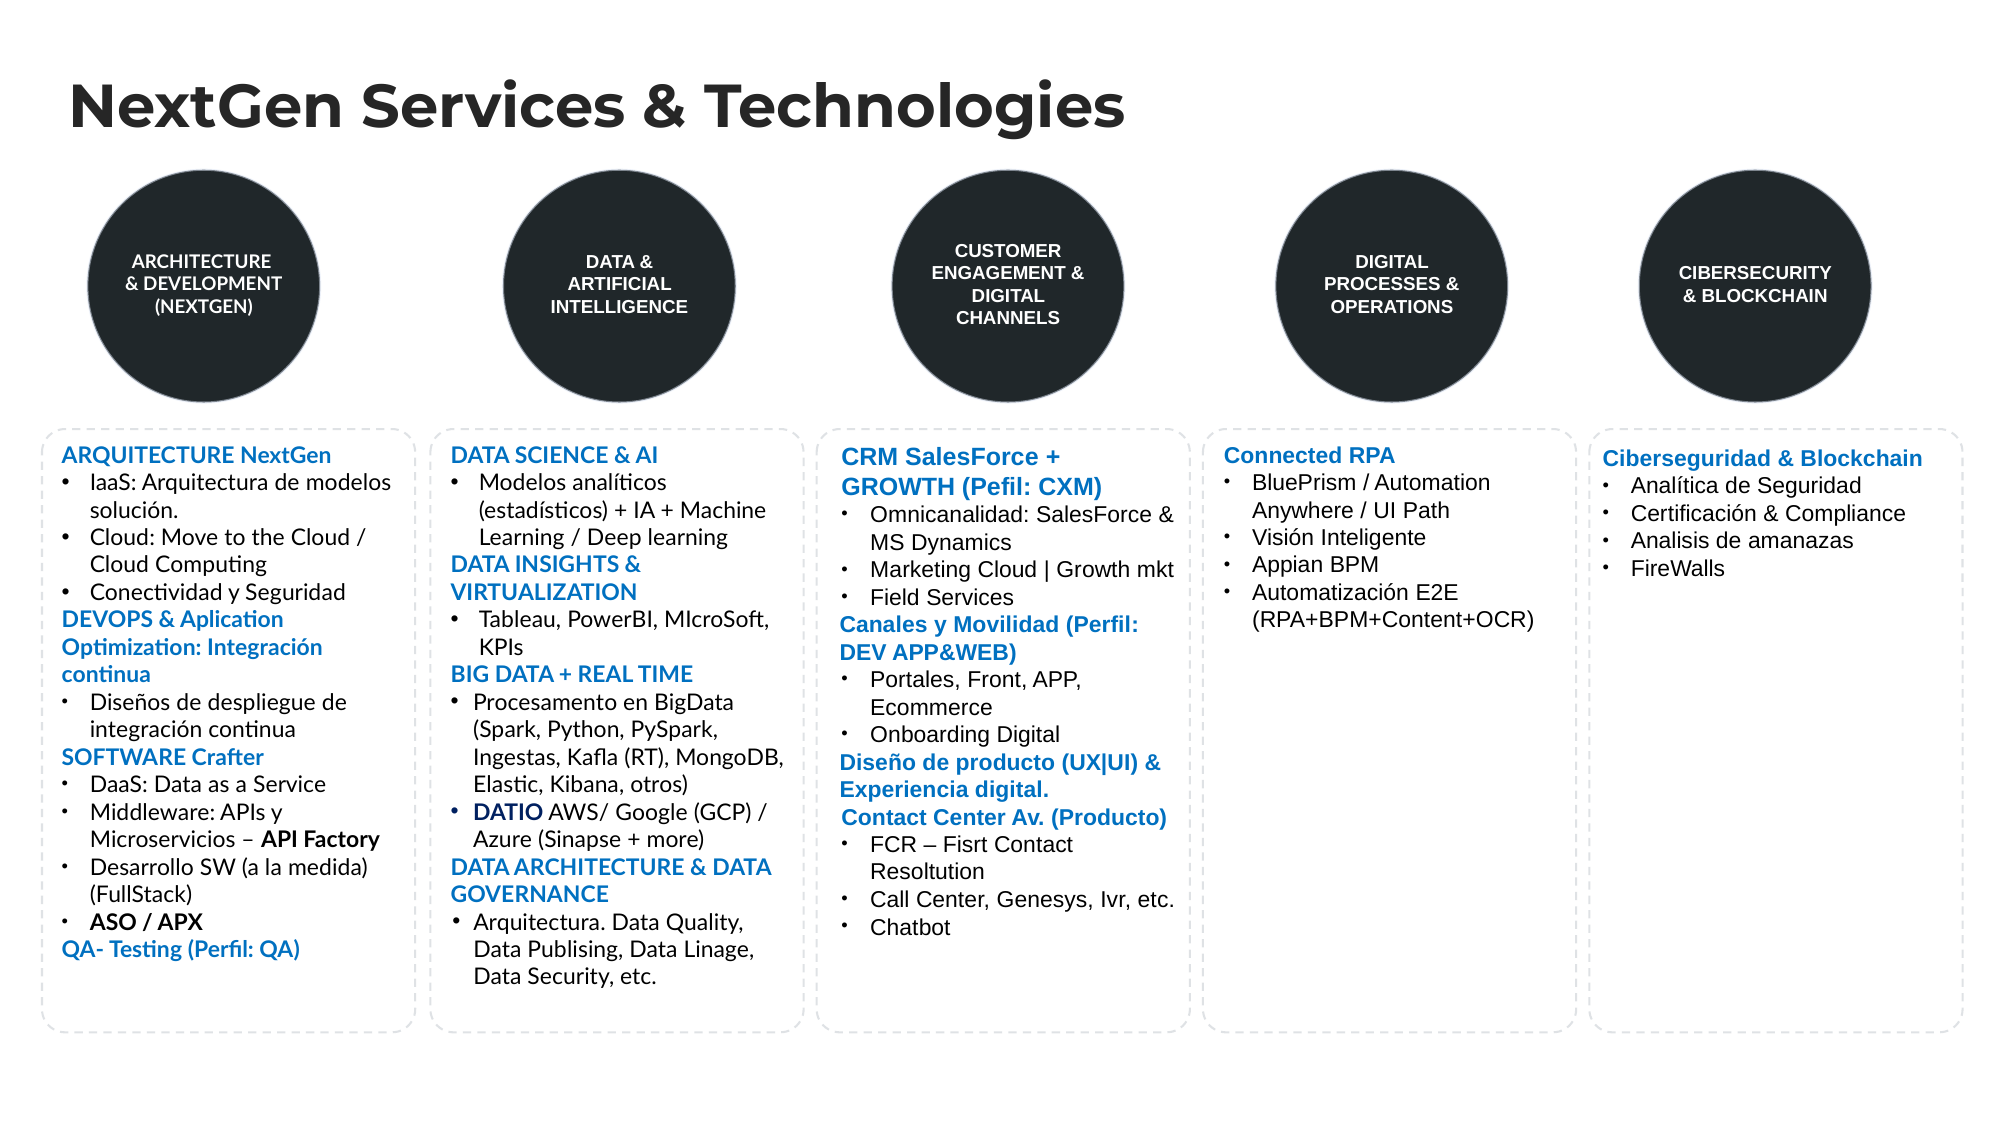

# NextGen Services & Technologies

CUSTOMER ENGAGEMENT & DIGITAL CHANNELS
ARCHITECTURE
& DEVELOPMENT
(NEXTGEN)
DATA & ARTIFICIAL INTELLIGENCE
DIGITAL PROCESSES & OPERATIONS
CIBERSECURITY
& BLOCKCHAIN

ARQUITECTURE NextGen
IaaS: Arquitectura de modelos solución.
Cloud: Move to the Cloud / Cloud Computing
Conectividad y Seguridad
DEVOPS & Aplication Optimization: Integración continua
Diseños de despliegue de integración continua
SOFTWARE Crafter
DaaS: Data as a Service
Middleware: APIs y Microservicios – API Factory
Desarrollo SW (a la medida) (FullStack)
ASO / APX
QA- Testing (Perfil: QA)
DATA SCIENCE & AI
Modelos analíticos (estadísticos) + IA + Machine Learning / Deep learning
DATA INSIGHTS & VIRTUALIZATION
Tableau, PowerBI, MIcroSoft, KPIs
BIG DATA + REAL TIME
Procesamento en BigData (Spark, Python, PySpark, Ingestas, Kafla (RT), MongoDB, Elastic, Kibana, otros)
DATIO AWS/ Google (GCP) / Azure (Sinapse + more)
DATA ARCHITECTURE & DATA GOVERNANCE
Arquitectura. Data Quality, Data Publising, Data Linage, Data Security, etc.

CRM SalesForce + GROWTH (Pefil: CXM)
Omnicanalidad: SalesForce & MS Dynamics
Marketing Cloud | Growth mkt
Field Services
Canales y Movilidad (Perfil: DEV APP&WEB)
Portales, Front, APP, Ecommerce
Onboarding Digital
Diseño de producto (UX|UI) & Experiencia digital.
Contact Center Av. (Producto)
FCR – Fisrt Contact Resoltution
Call Center, Genesys, Ivr, etc.
Chatbot
Connected RPA
BluePrism / Automation Anywhere / UI Path
Visión Inteligente
Appian BPM
Automatización E2E (RPA+BPM+Content+OCR)

Ciberseguridad & Blockchain
Analítica de Seguridad
Certificación & Compliance
Analisis de amanazas
FireWalls